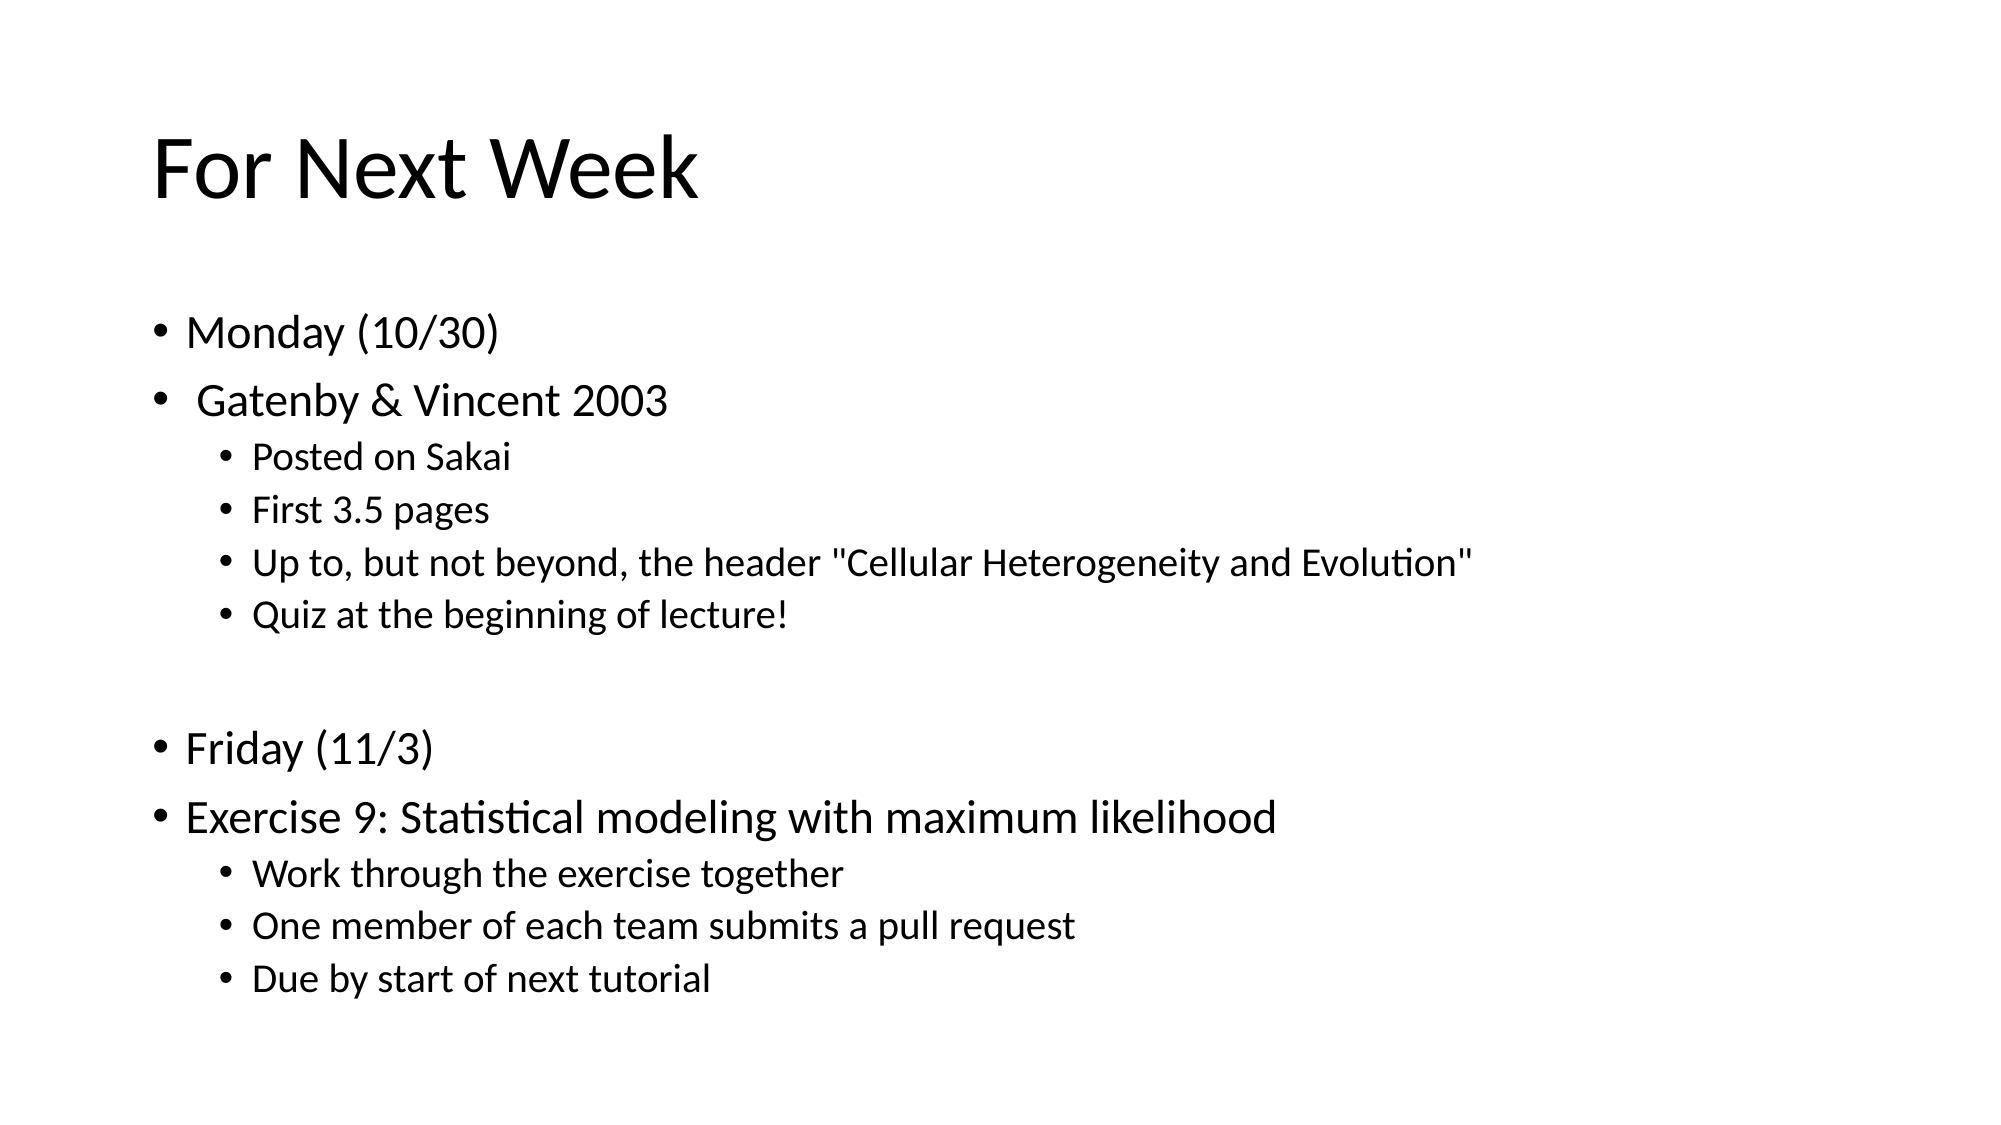

# For Next Week
Monday (10/30)
 Gatenby & Vincent 2003
Posted on Sakai
First 3.5 pages
Up to, but not beyond, the header "Cellular Heterogeneity and Evolution"
Quiz at the beginning of lecture!

Friday (11/3)
Exercise 9: Statistical modeling with maximum likelihood
Work through the exercise together
One member of each team submits a pull request
Due by start of next tutorial